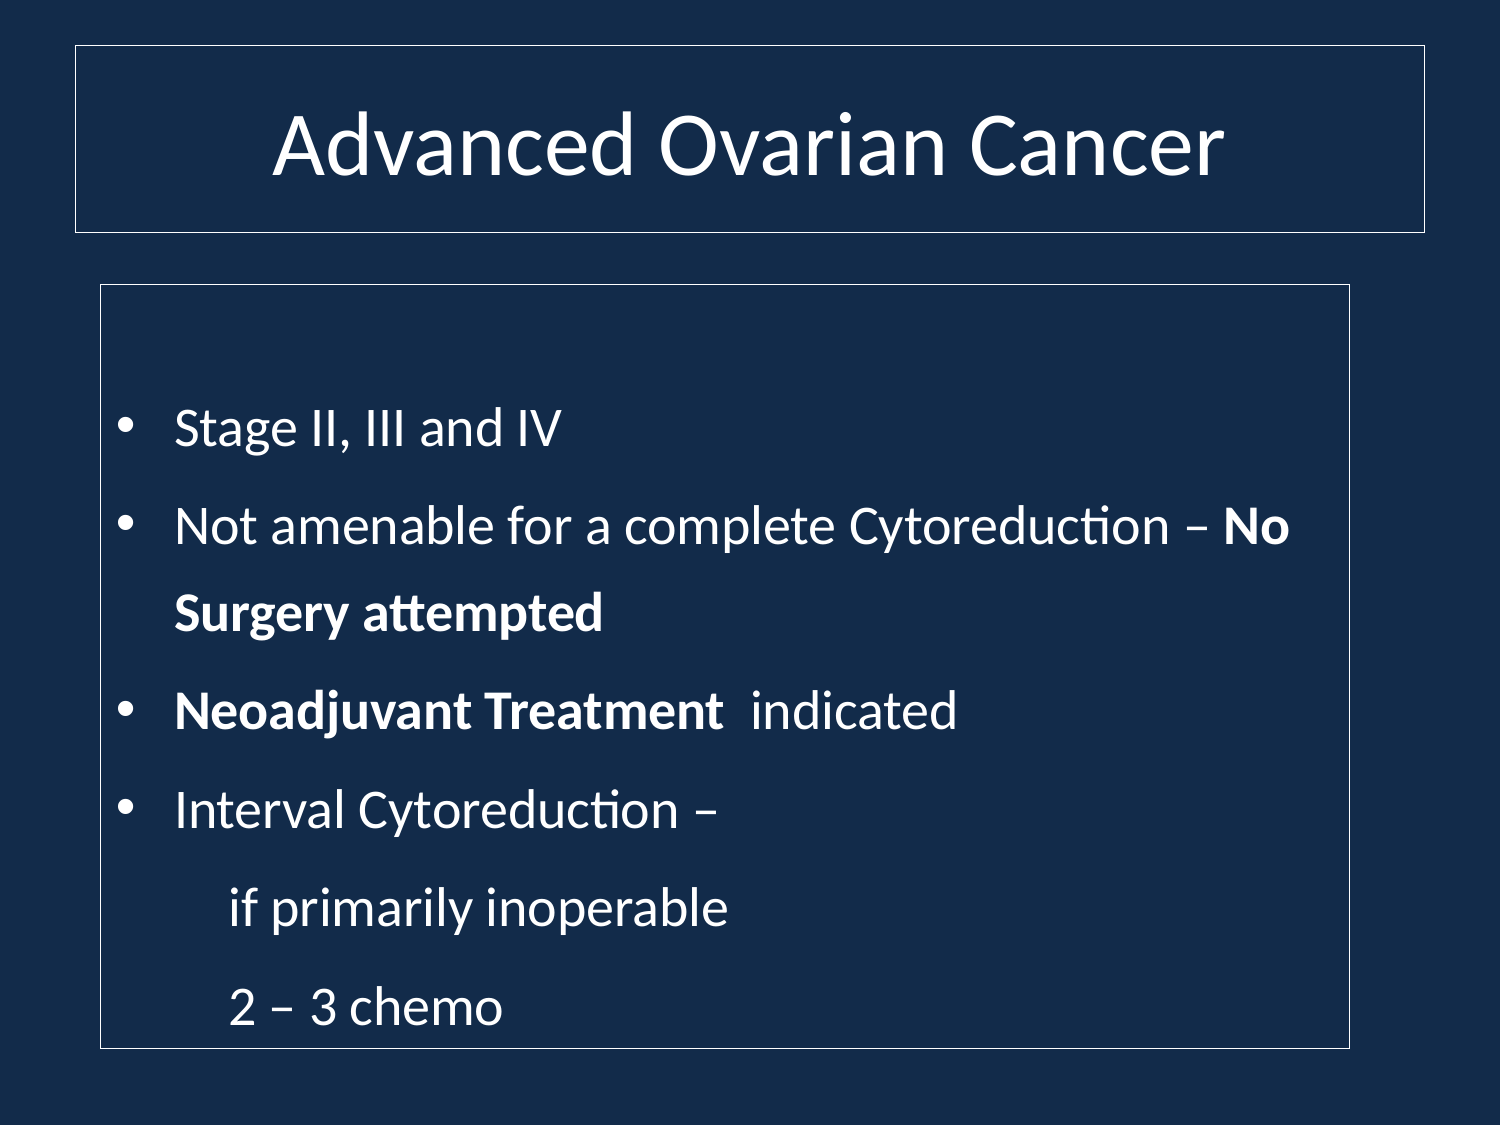

# Advanced Ovarian Cancer

Stage II, III and IV
Not amenable for a complete Cytoreduction – No Surgery attempted
Neoadjuvant Treatment  indicated
Interval Cytoreduction –
         if primarily inoperable
         2 – 3 chemo